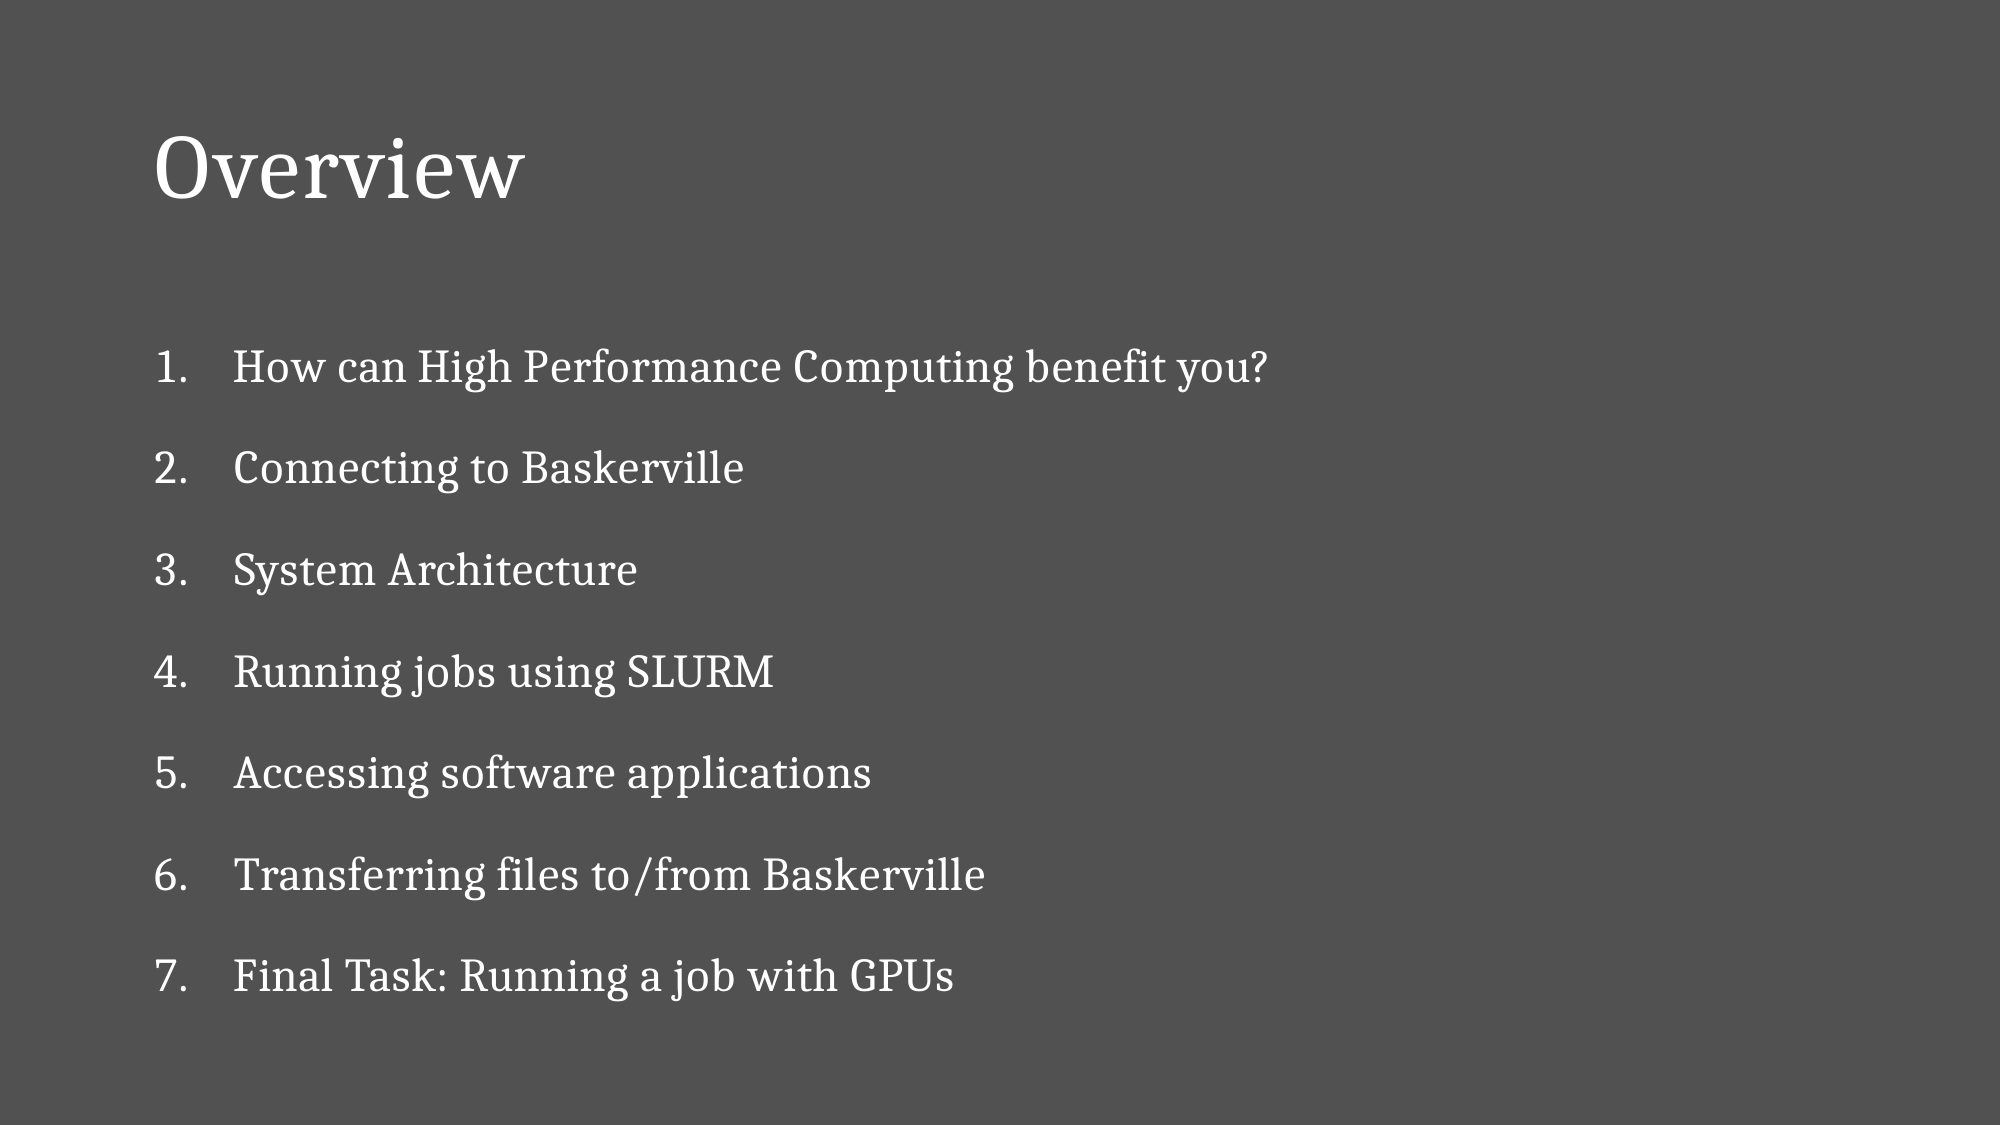

# Overview
How can High Performance Computing benefit you?
Connecting to Baskerville
System Architecture
Running jobs using SLURM
Accessing software applications
Transferring files to/from Baskerville
Final Task: Running a job with GPUs